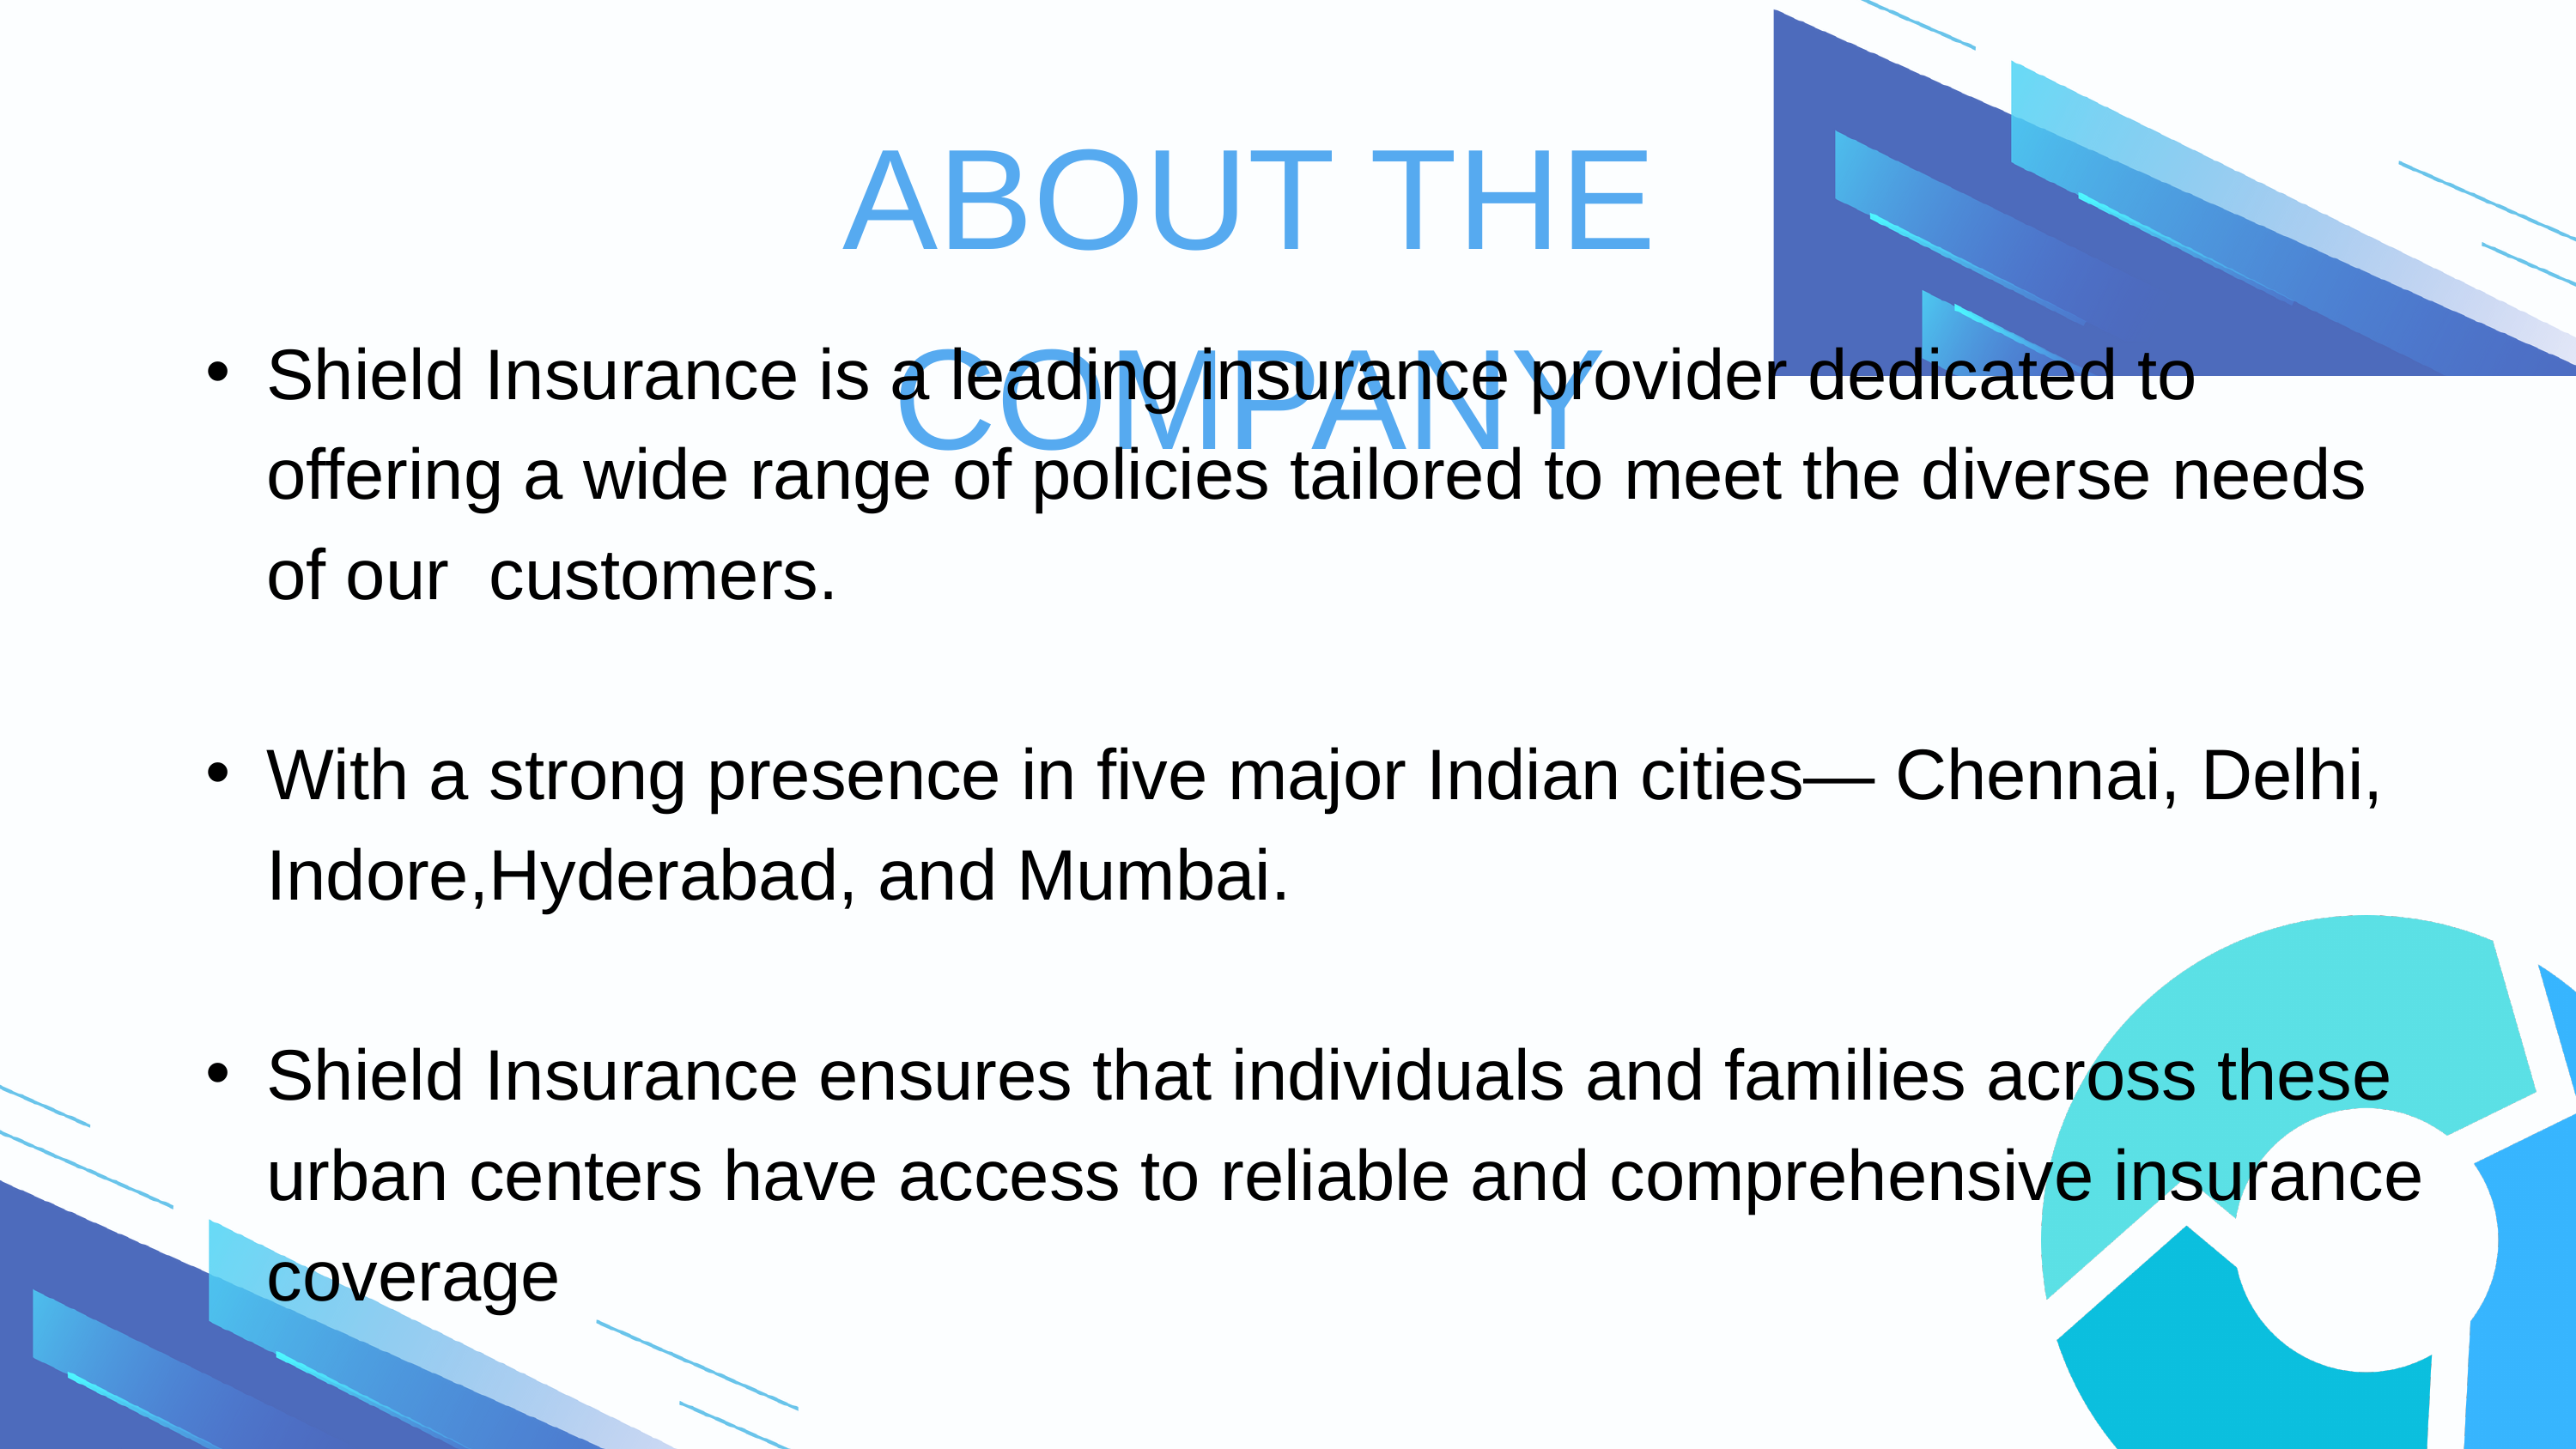

ABOUT THE COMPANY
Shield Insurance is a leading insurance provider dedicated to offering a wide range of policies tailored to meet the diverse needs of our  customers.

With a strong presence in five major Indian cities— Chennai, Delhi, Indore,Hyderabad, and Mumbai.

Shield Insurance ensures that individuals and families across these urban centers have access to reliable and comprehensive insurance coverage
MISSION
VISION